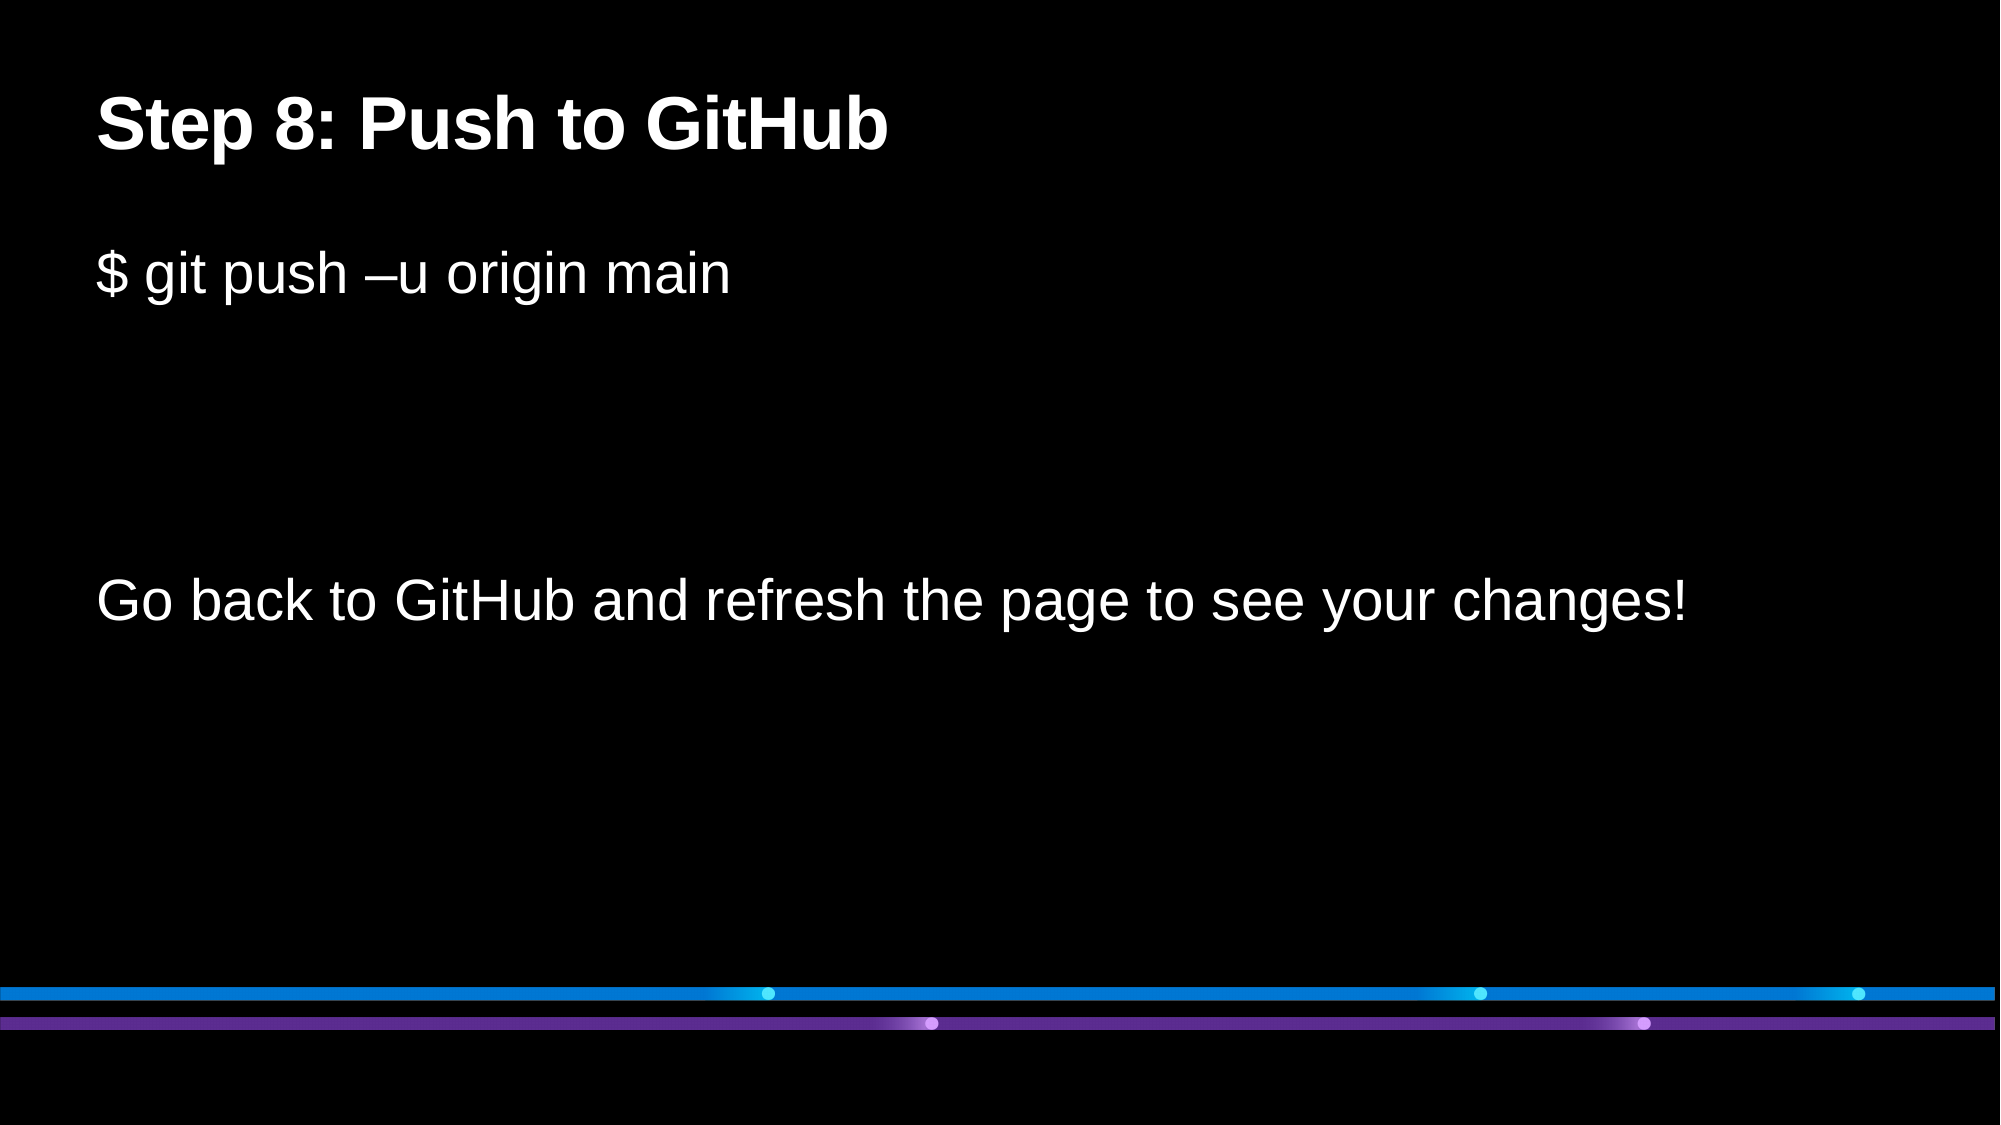

# Step 8: Push to GitHub
$ git push –u origin main

Go back to GitHub and refresh the page to see your changes!